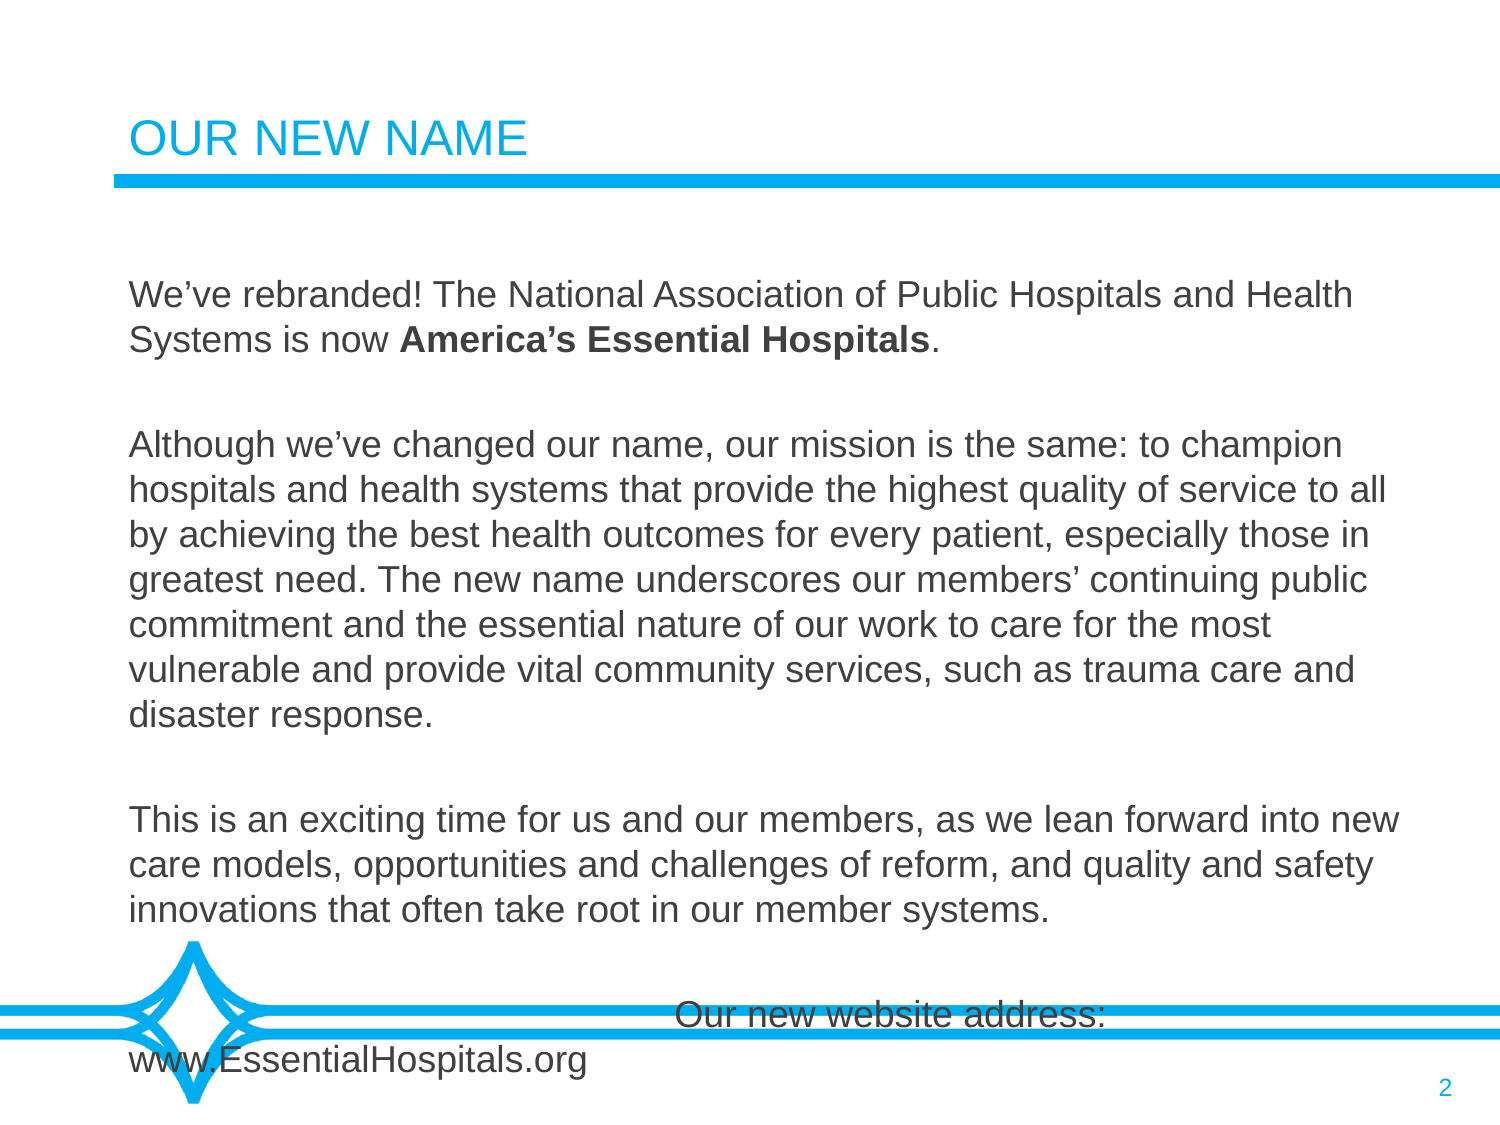

# Our new Name
We’ve rebranded! The National Association of Public Hospitals and Health Systems is now America’s Essential Hospitals.

Although we’ve changed our name, our mission is the same: to champion hospitals and health systems that provide the highest quality of service to all by achieving the best health outcomes for every patient, especially those in greatest need. The new name underscores our members’ continuing public commitment and the essential nature of our work to care for the most vulnerable and provide vital community services, such as trauma care and disaster response.

This is an exciting time for us and our members, as we lean forward into new care models, opportunities and challenges of reform, and quality and safety innovations that often take root in our member systems.

                                                    Our new website address: www.EssentialHospitals.org